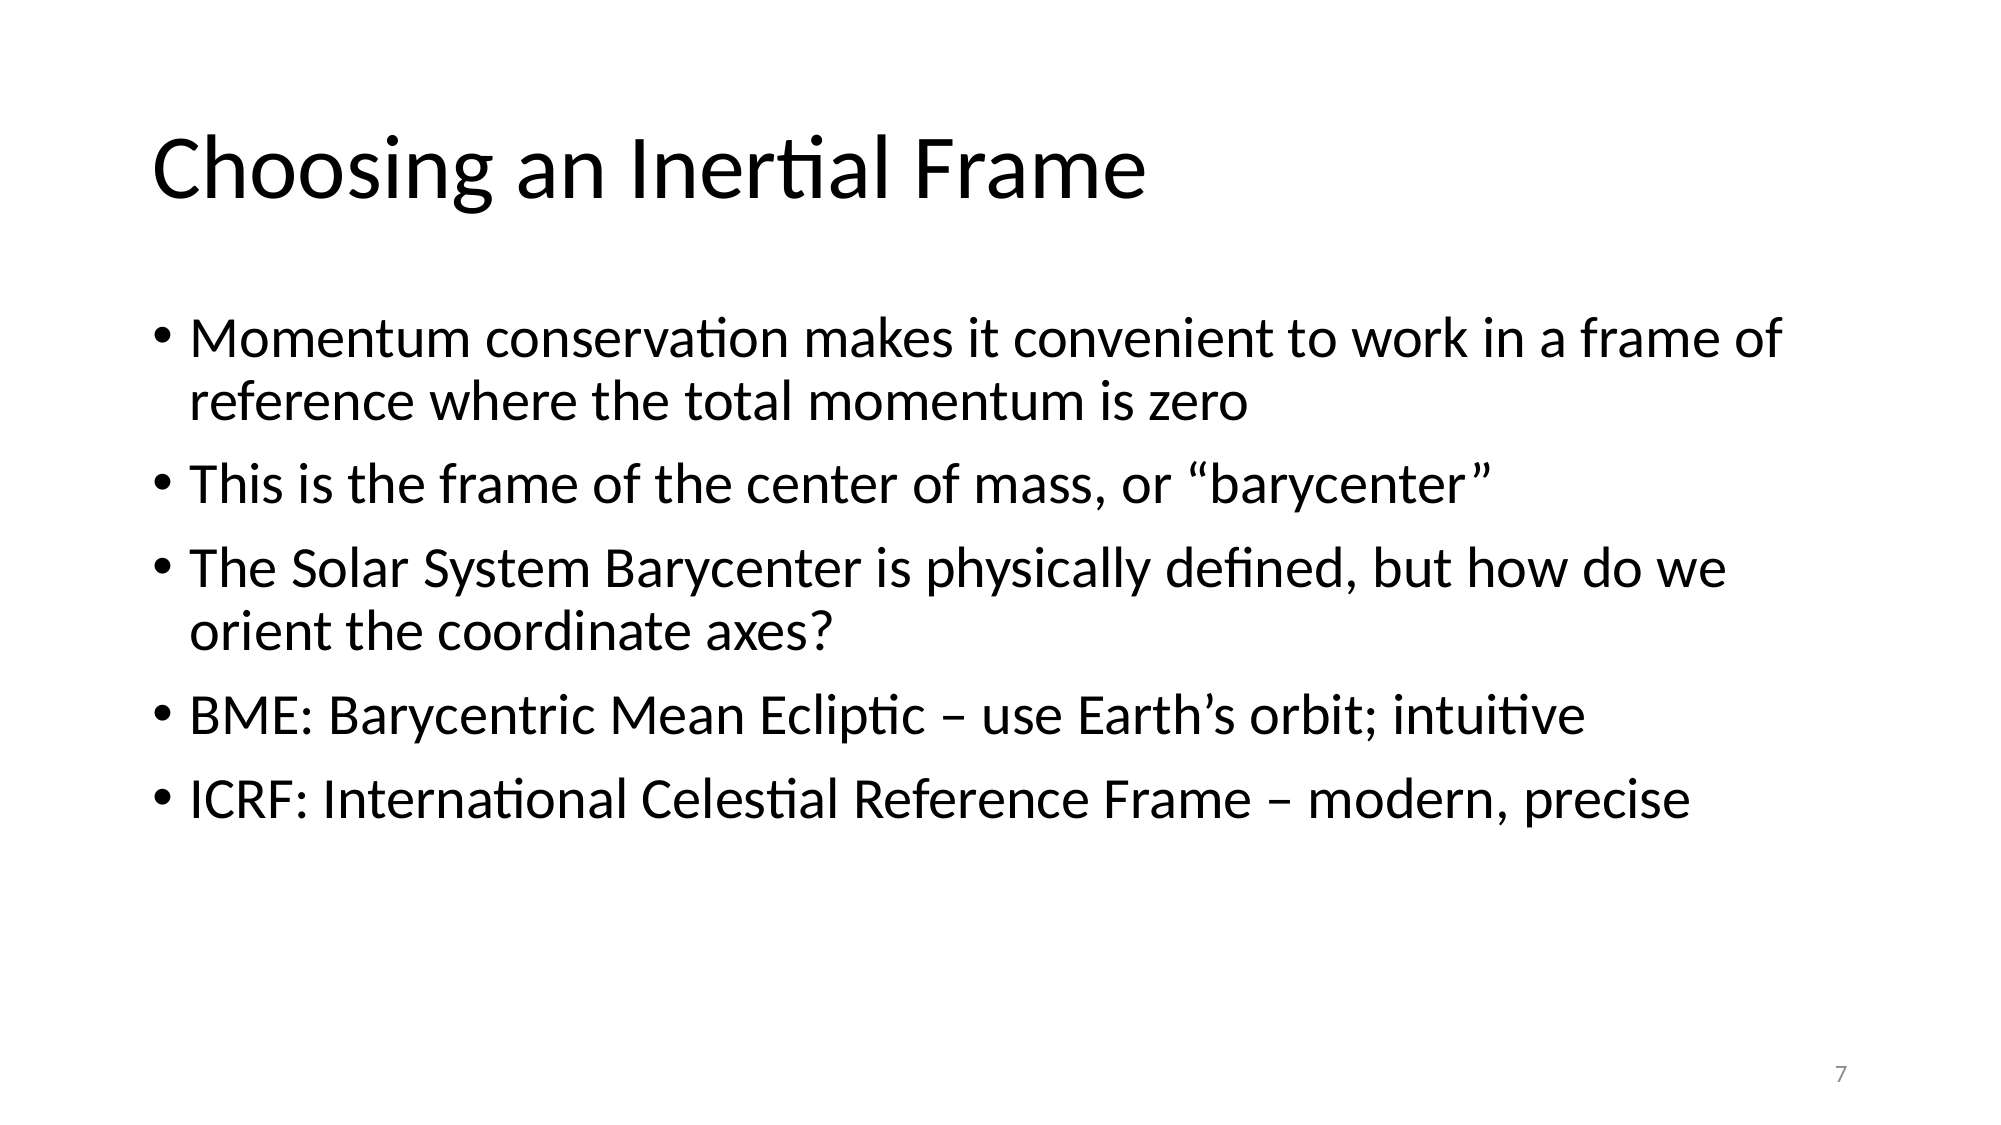

# Choosing an Inertial Frame
Momentum conservation makes it convenient to work in a frame of reference where the total momentum is zero
This is the frame of the center of mass, or “barycenter”
The Solar System Barycenter is physically defined, but how do we orient the coordinate axes?
BME: Barycentric Mean Ecliptic – use Earth’s orbit; intuitive
ICRF: International Celestial Reference Frame – modern, precise
7